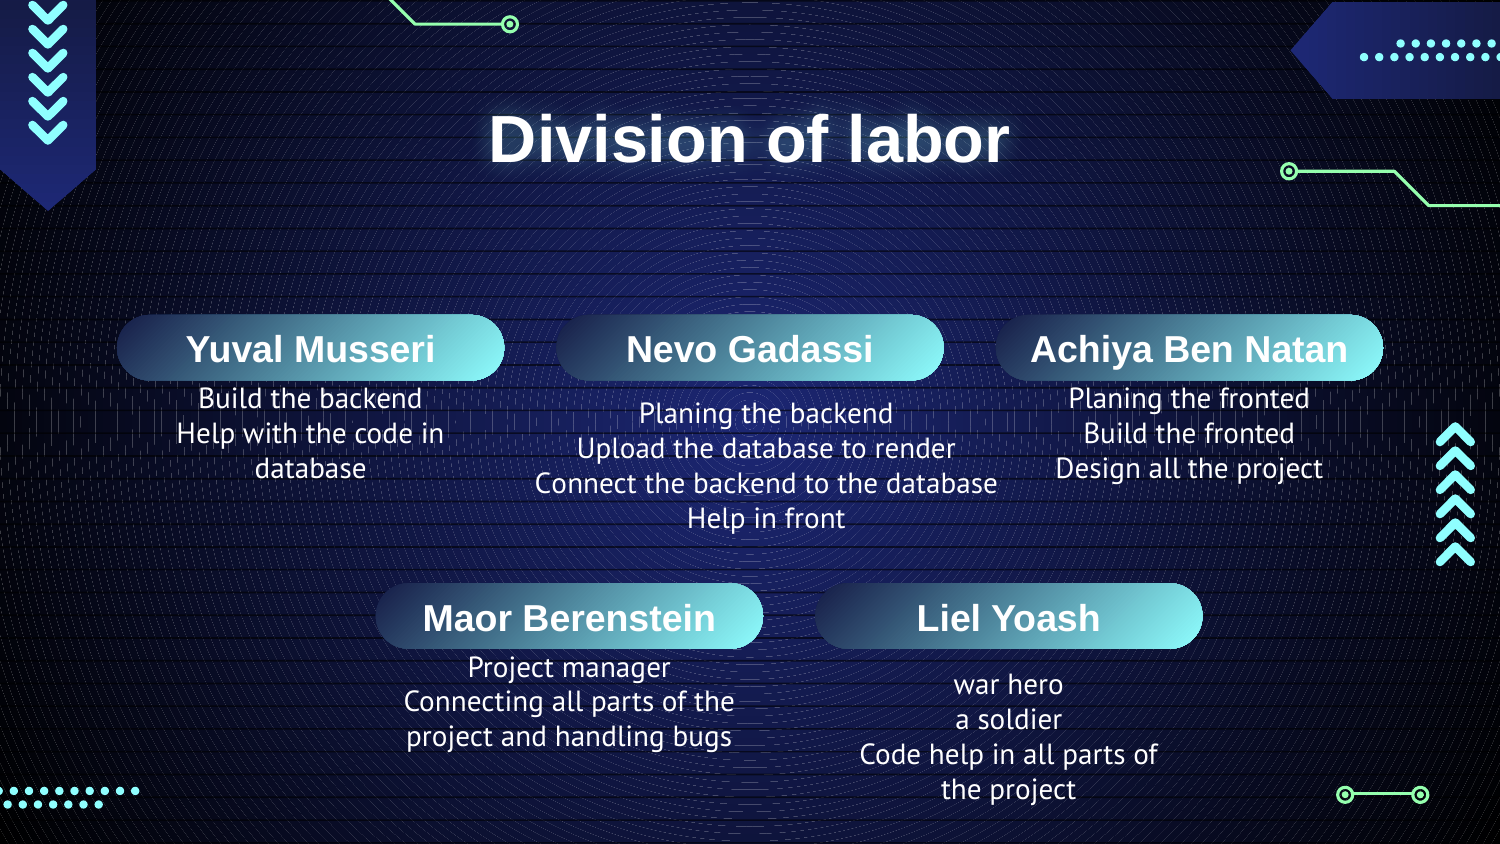

# Division of labor

Yuval Musseri
Nevo Gadassi
Achiya Ben Natan
Build the backend
Help with the code in database
Planing the backend
Upload the database to render
Connect the backend to the database
Help in front
Planing the fronted
Build the fronted
Design all the project

Maor Berenstein
Liel Yoash
Project manager
Connecting all parts of the project and handling bugs
war hero
a soldier
Code help in all parts of the project